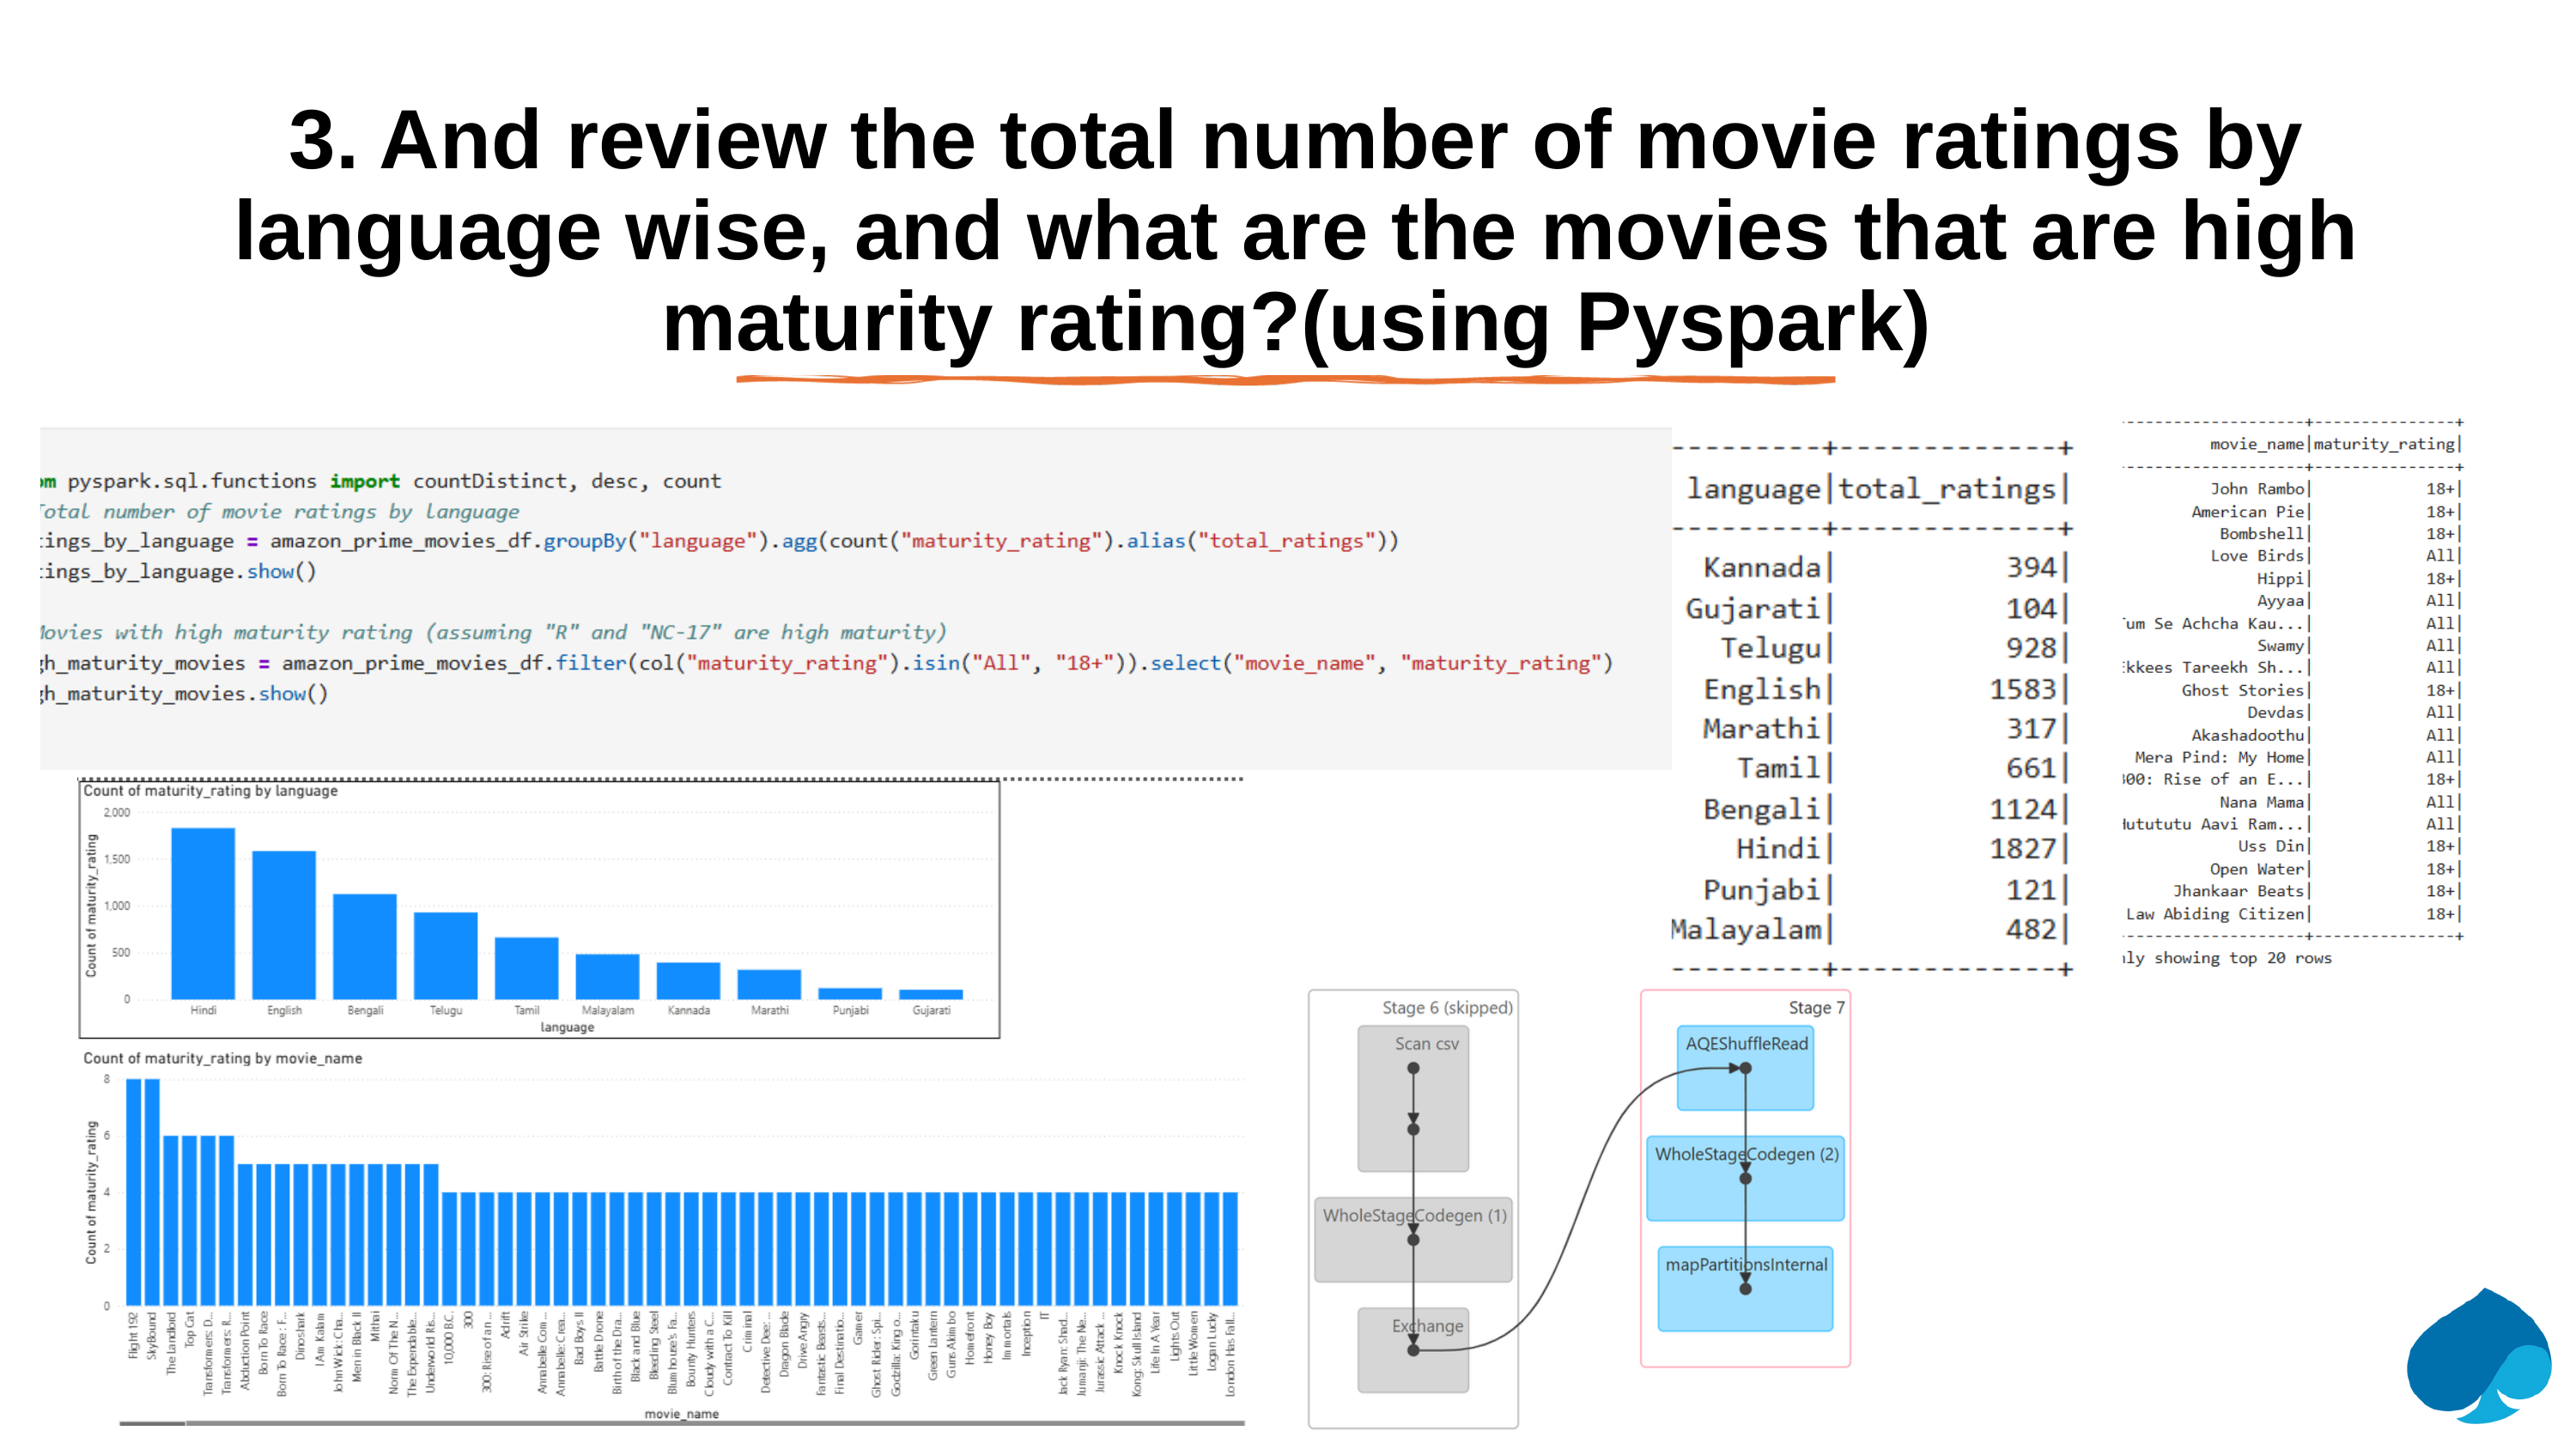

3. And review the total number of movie ratings by language wise, and what are the movies that are high maturity rating?(using Pyspark)